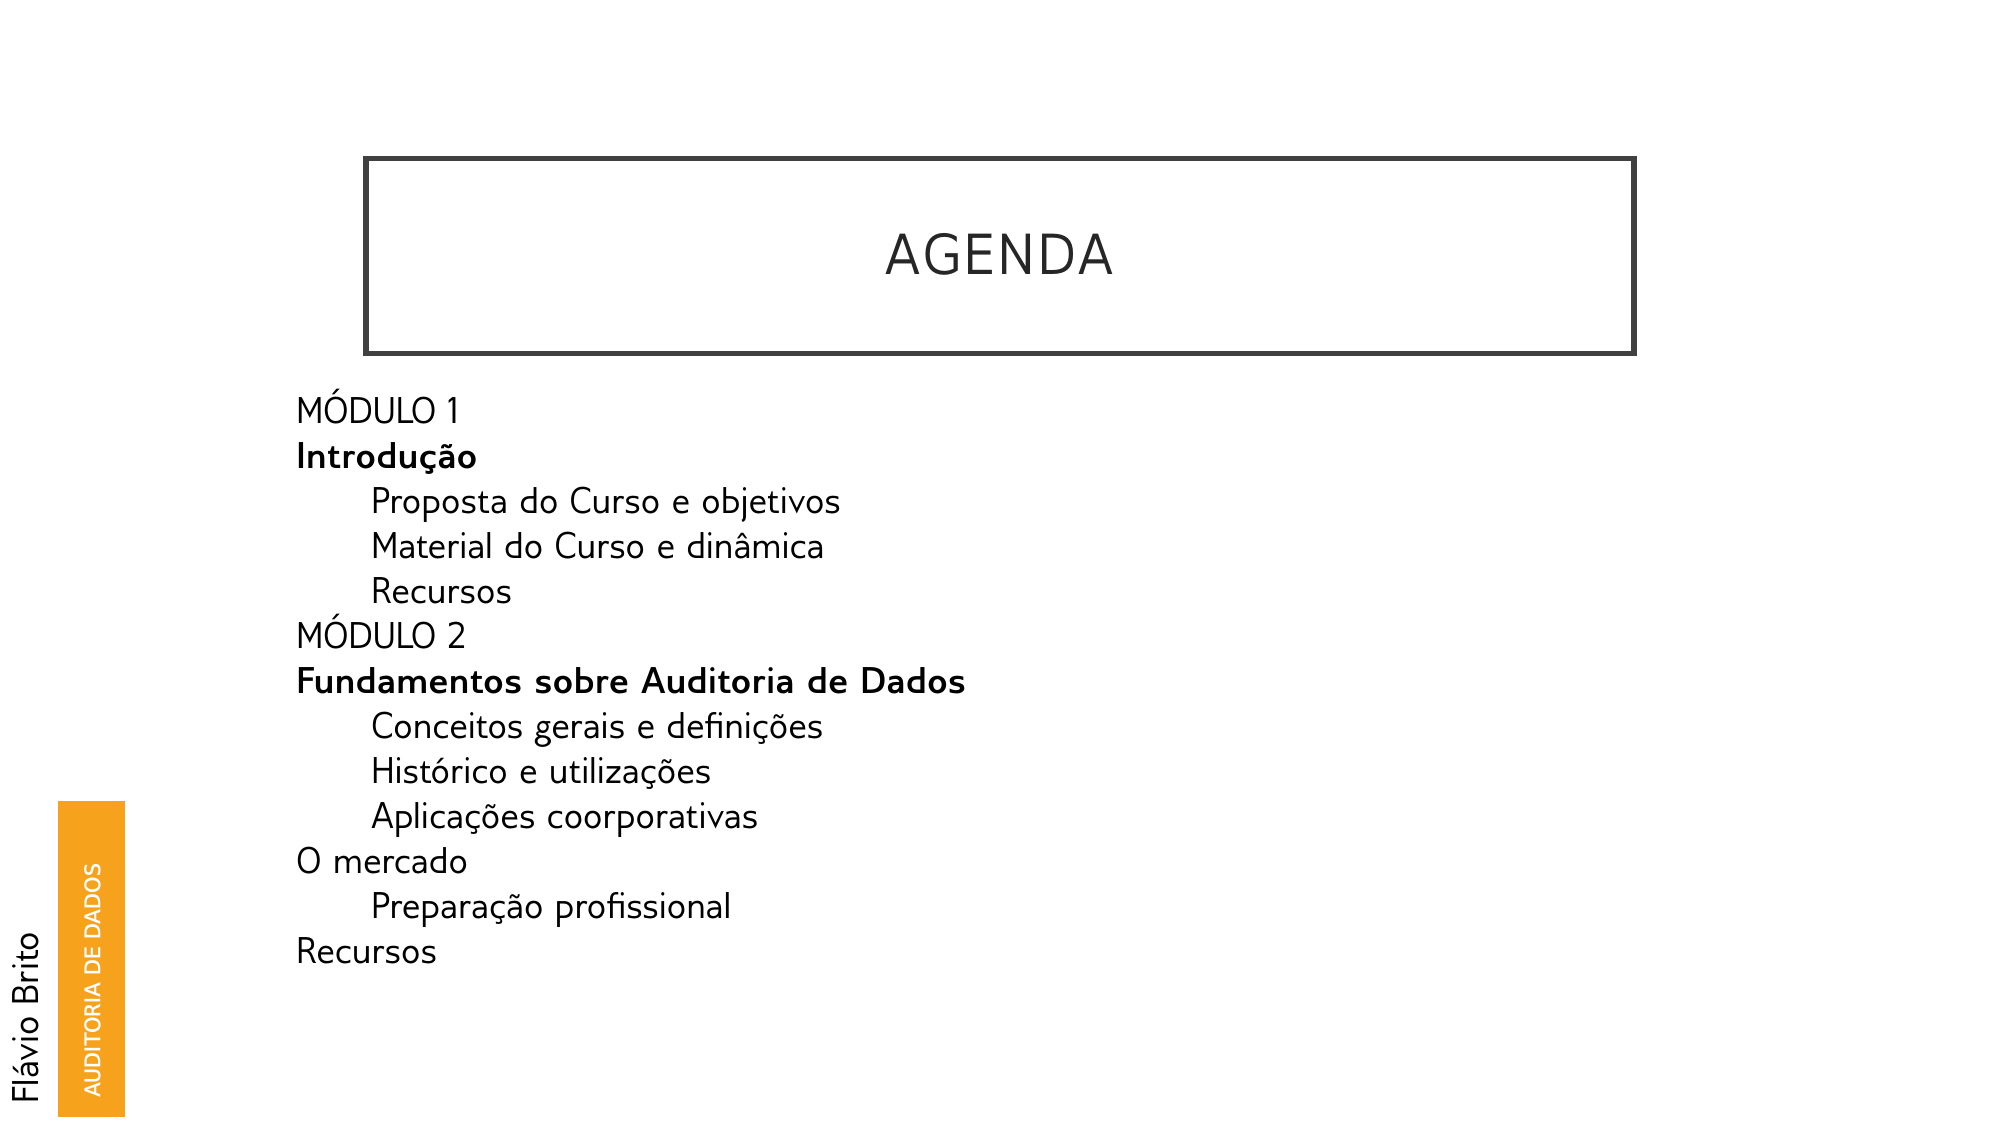

# AGENDA
MÓDULO 1
Introdução
Proposta do Curso e objetivos
Material do Curso e dinâmica
Recursos
MÓDULO 2
Fundamentos sobre Auditoria de Dados
Conceitos gerais e definições
Histórico e utilizações
Aplicações coorporativas
O mercado
Preparação profissional
Recursos